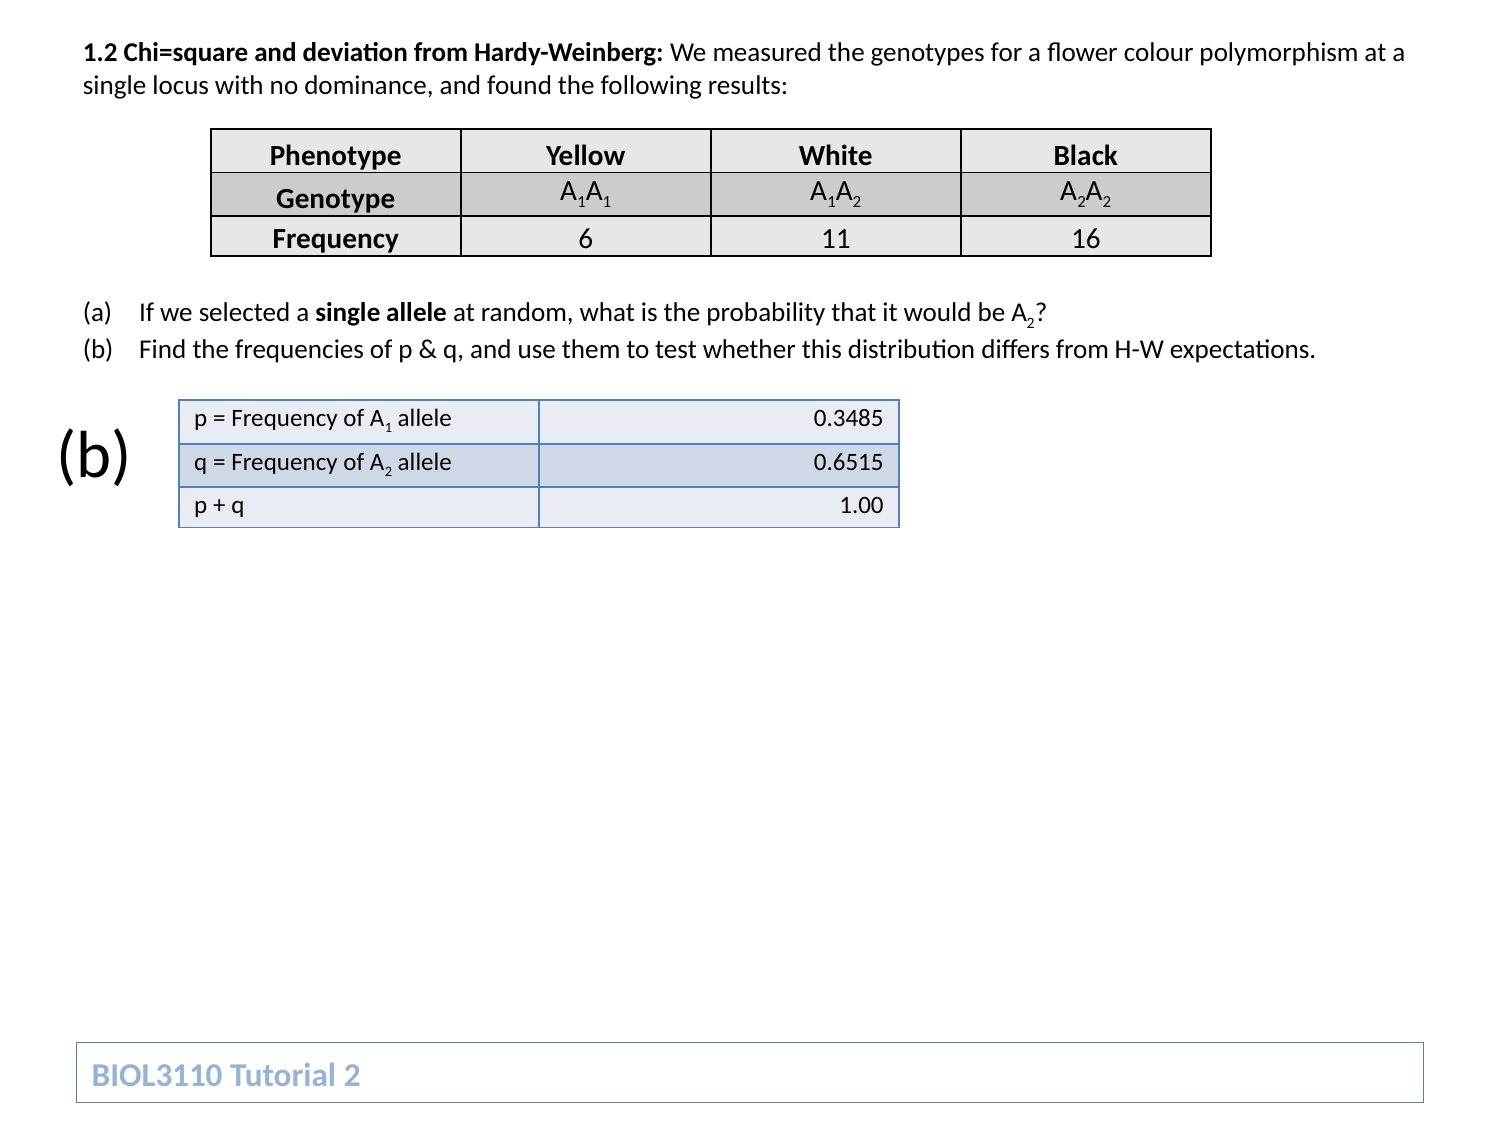

1.2 Chi=square and deviation from Hardy-Weinberg: We measured the genotypes for a flower colour polymorphism at a single locus with no dominance, and found the following results:

If we selected a single allele at random, what is the probability that it would be A2?
Find the frequencies of p & q, and use them to test whether this distribution differs from H-W expectations.
| Phenotype | Yellow | White | Black |
| --- | --- | --- | --- |
| Genotype | A1A1 | A1A2 | A2A2 |
| Frequency | 6 | 11 | 16 |
| p = Frequency of A1 allele | 0.3485 |
| --- | --- |
| q = Frequency of A2 allele | 0.6515 |
| p + q | 1.00 |
(b)
BIOL3110 Tutorial 2